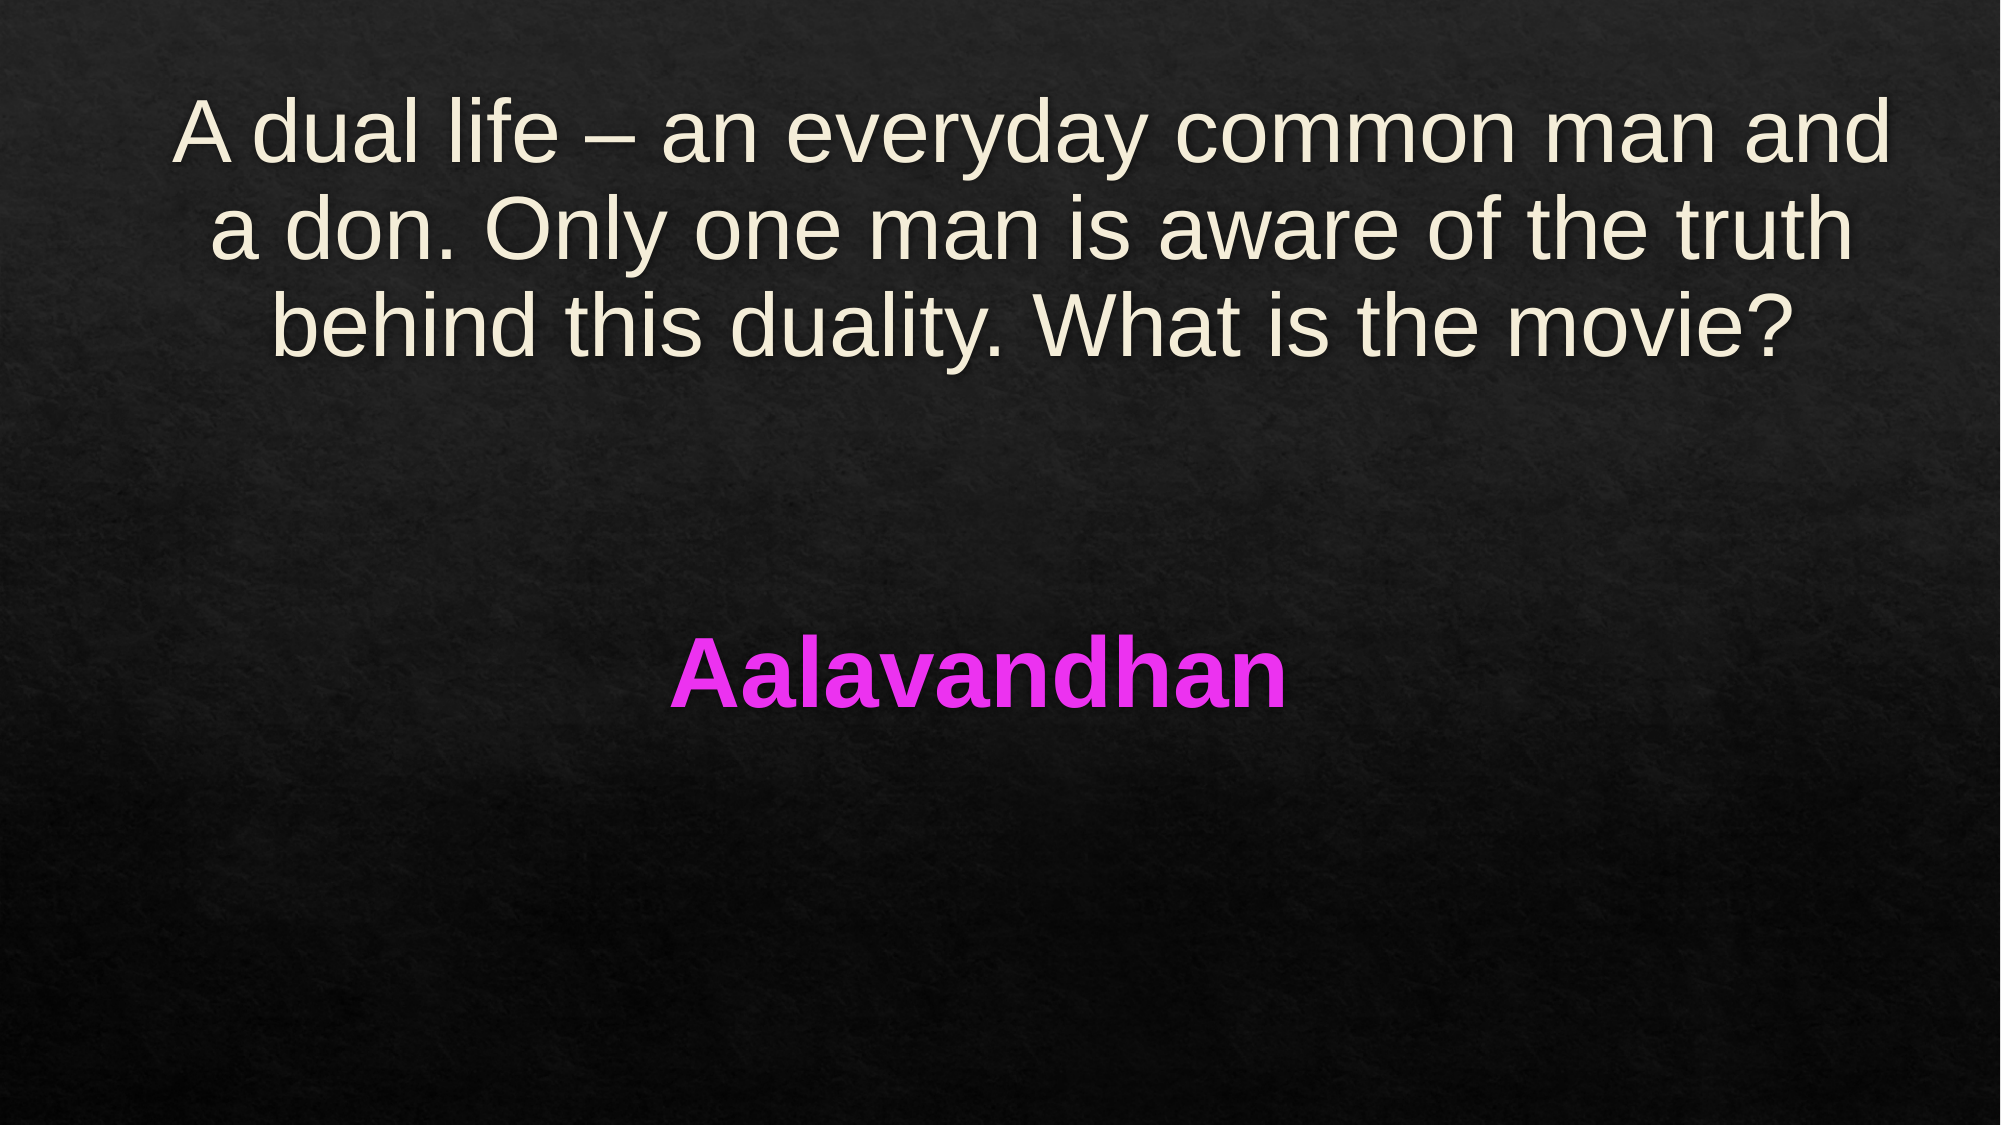

# A dual life – an everyday common man and a don. Only one man is aware of the truth behind this duality. What is the movie?
Aalavandhan